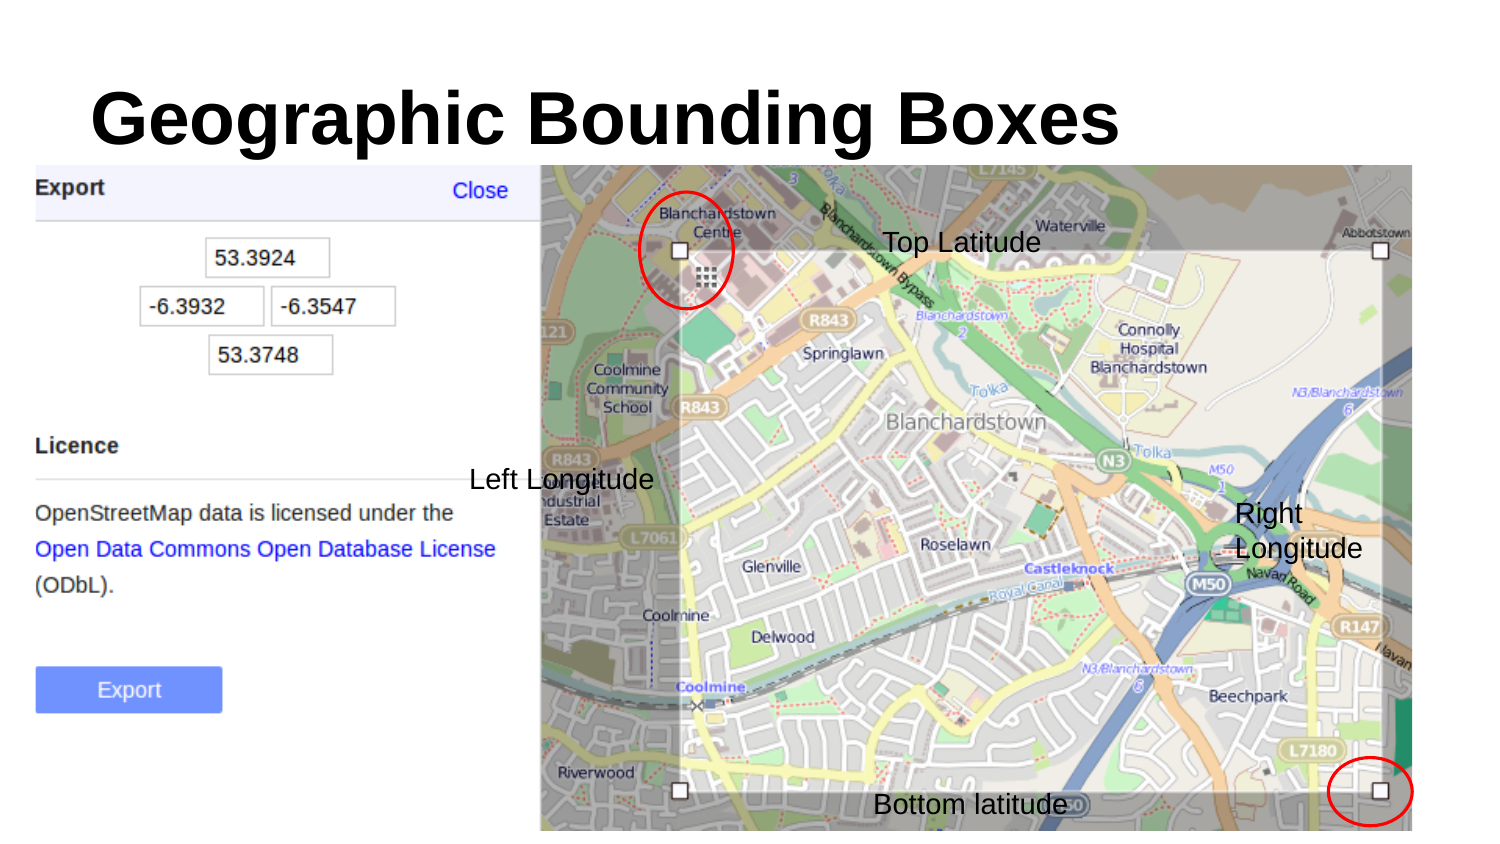

# Geographic Bounding Boxes

Top Latitude
Left Longitude
Right Longitude

Bottom latitude